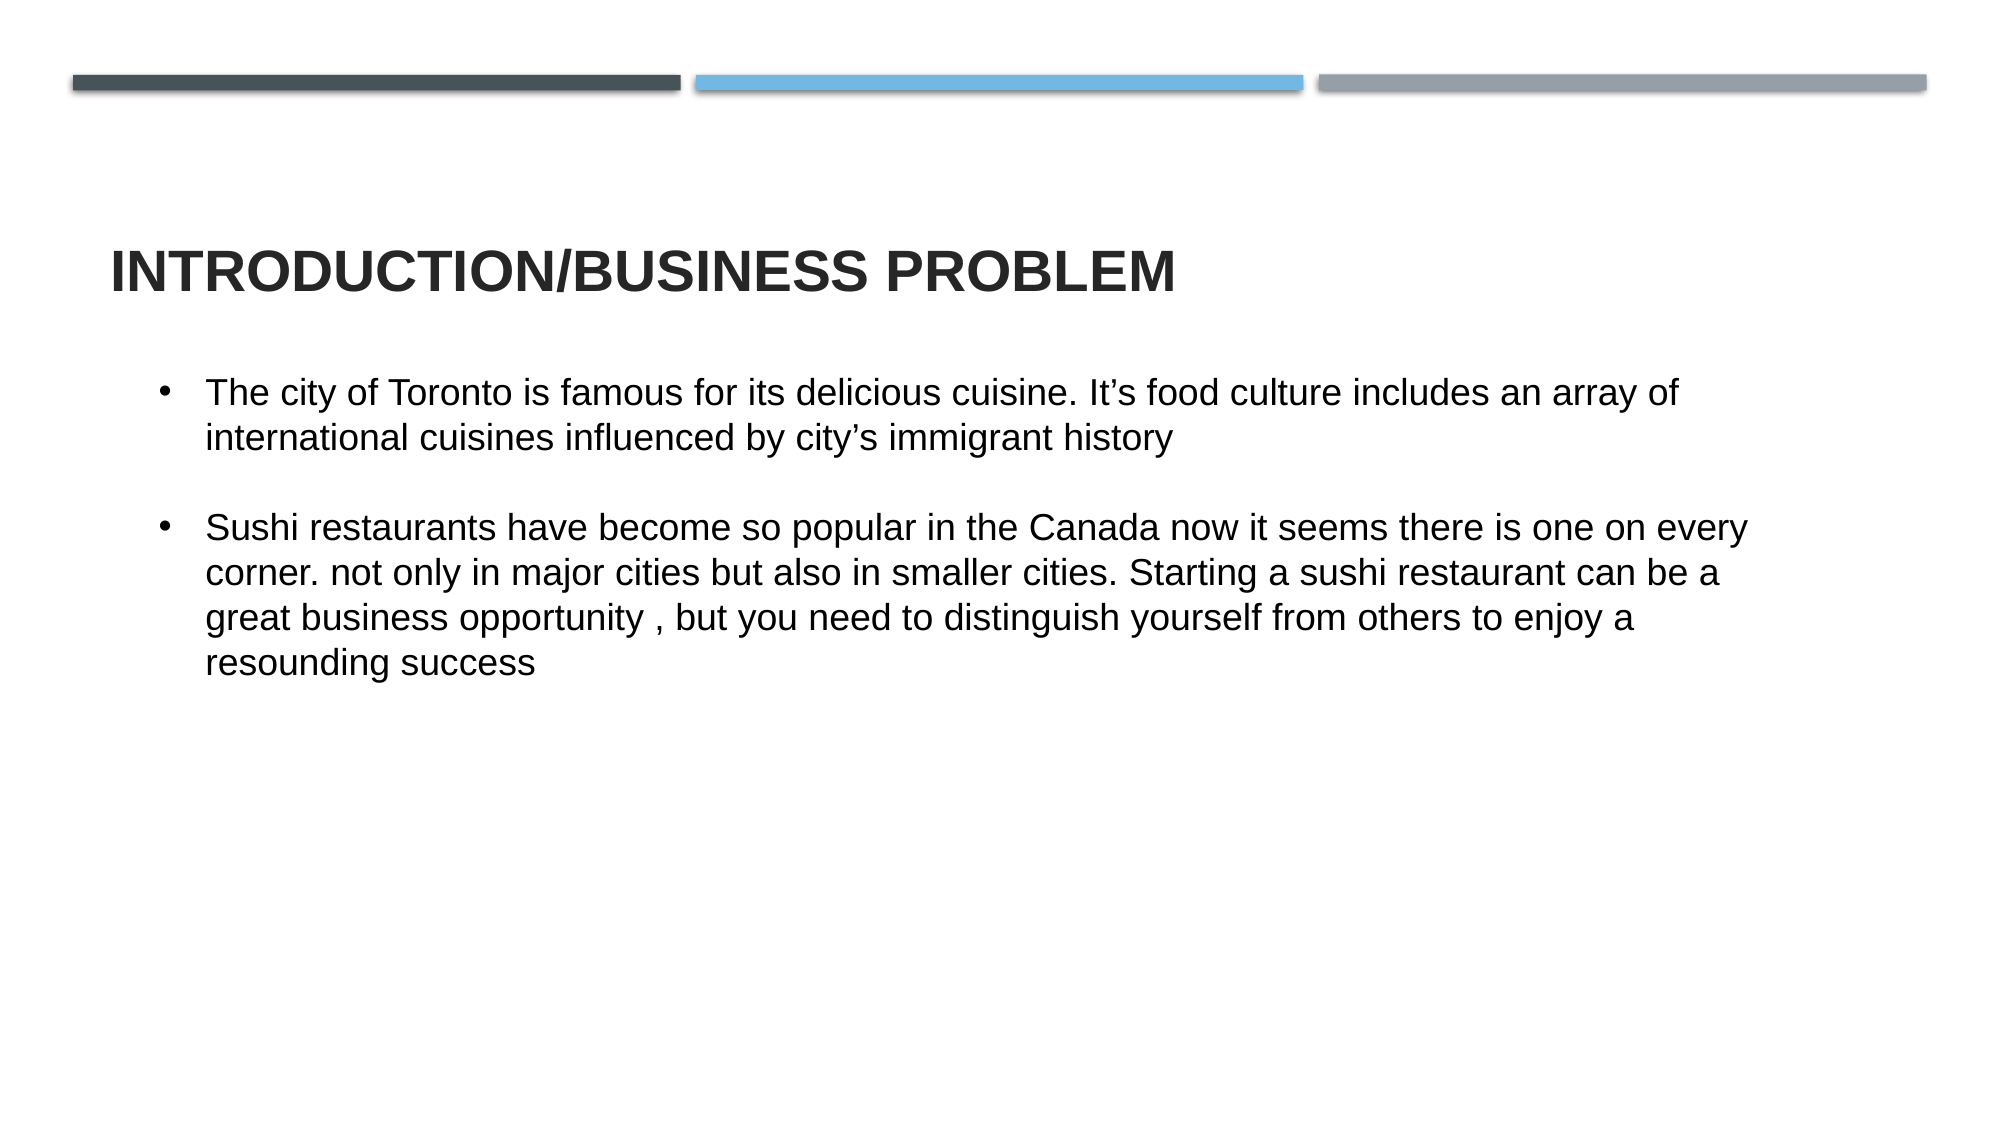

# IntroDuction/Business problem
The city of Toronto is famous for its delicious cuisine. It’s food culture includes an array of international cuisines influenced by city’s immigrant history

Sushi restaurants have become so popular in the Canada now it seems there is one on every corner. not only in major cities but also in smaller cities. Starting a sushi restaurant can be a great business opportunity , but you need to distinguish yourself from others to enjoy a resounding success